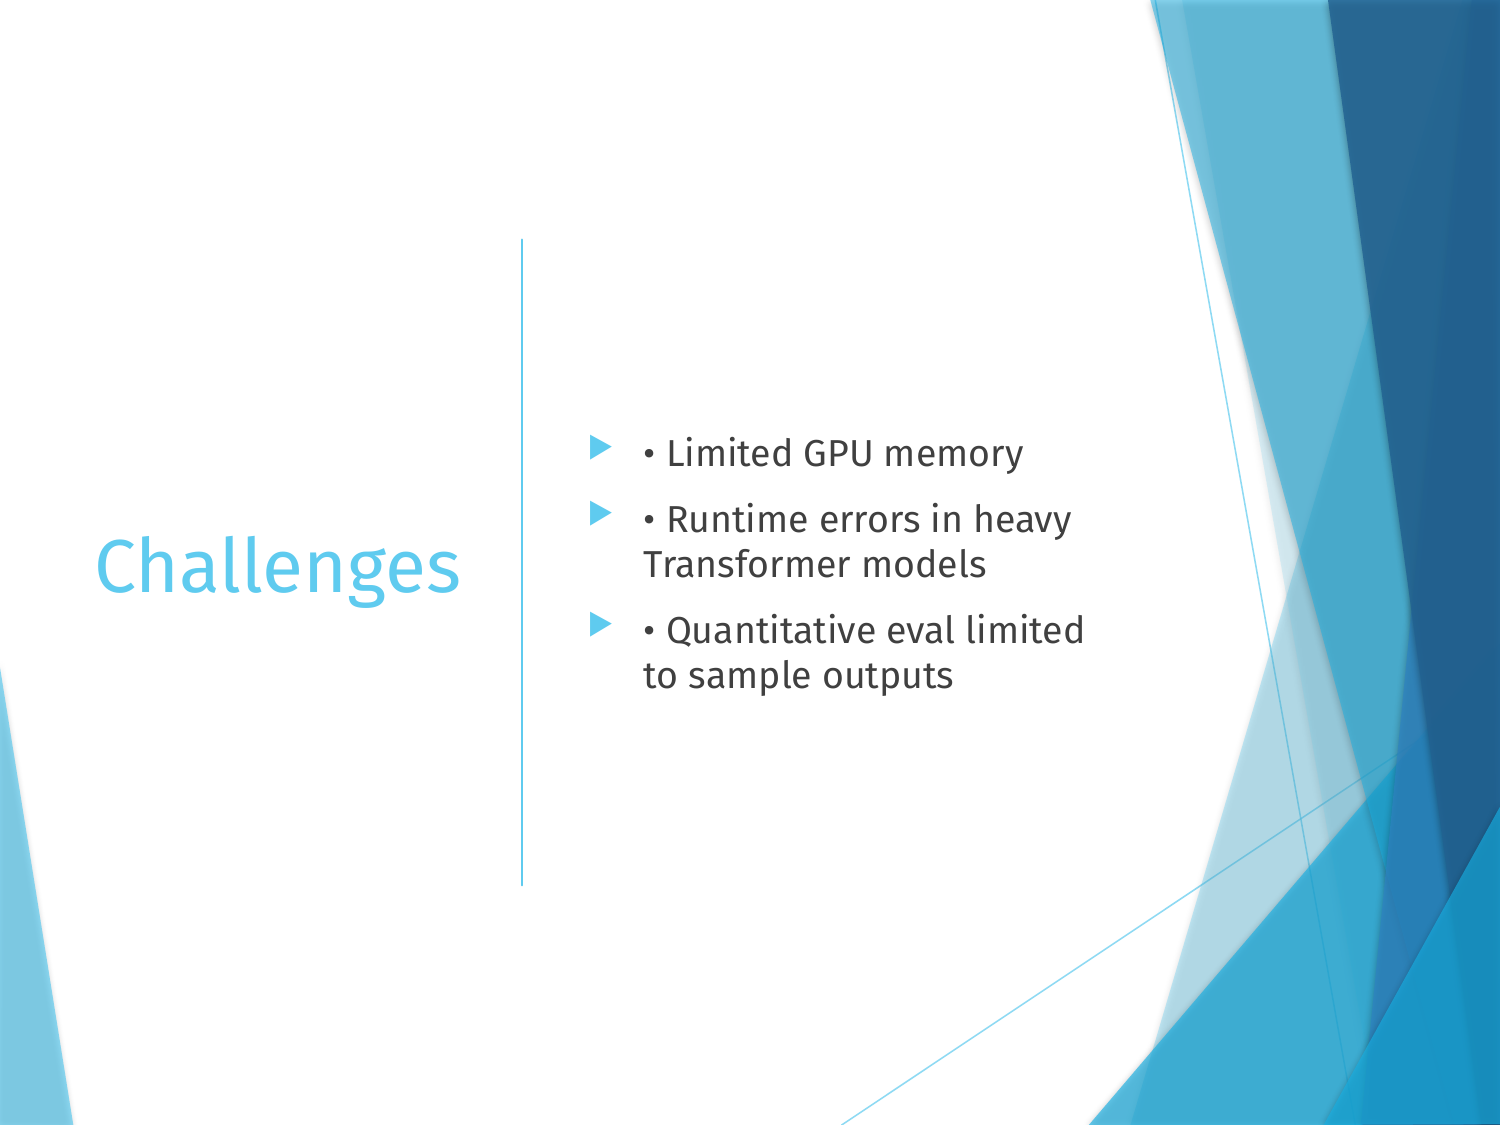

# Challenges
• Limited GPU memory
• Runtime errors in heavy Transformer models
• Quantitative eval limited to sample outputs